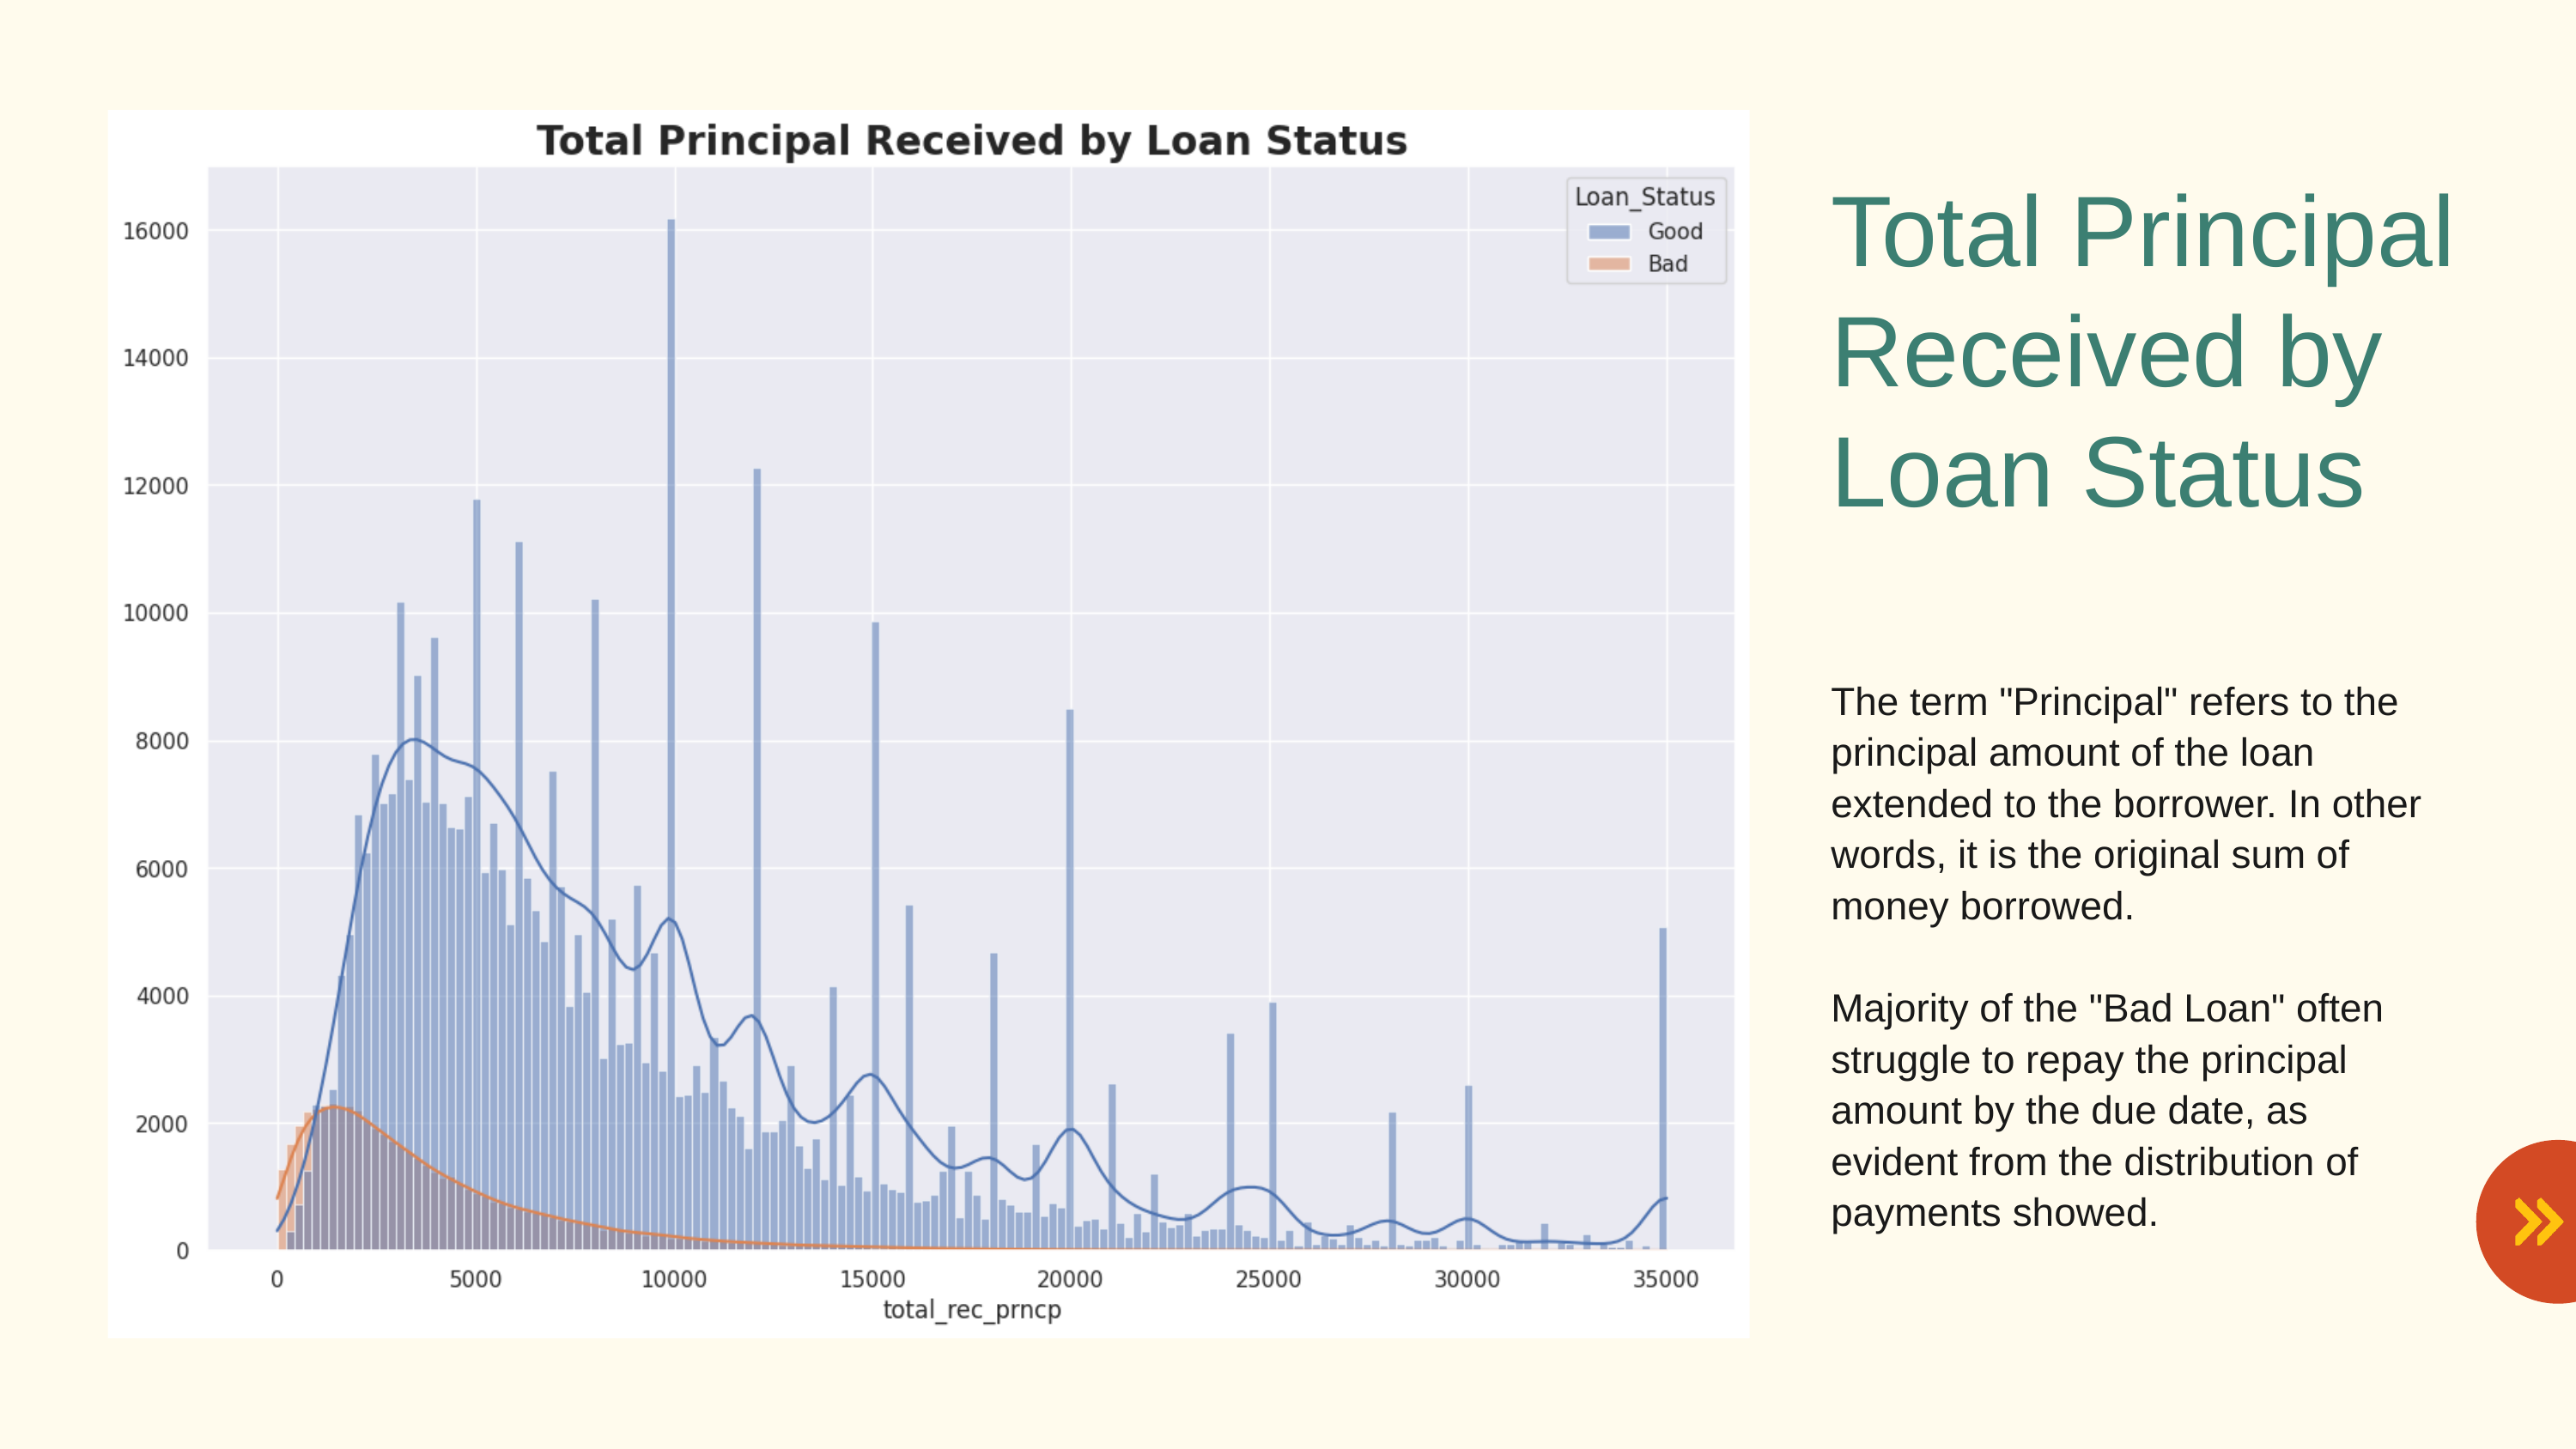

Total Principal Received by Loan Status
The term "Principal" refers to the principal amount of the loan extended to the borrower. In other words, it is the original sum of money borrowed.

Majority of the "Bad Loan" often struggle to repay the principal amount by the due date, as evident from the distribution of payments showed.